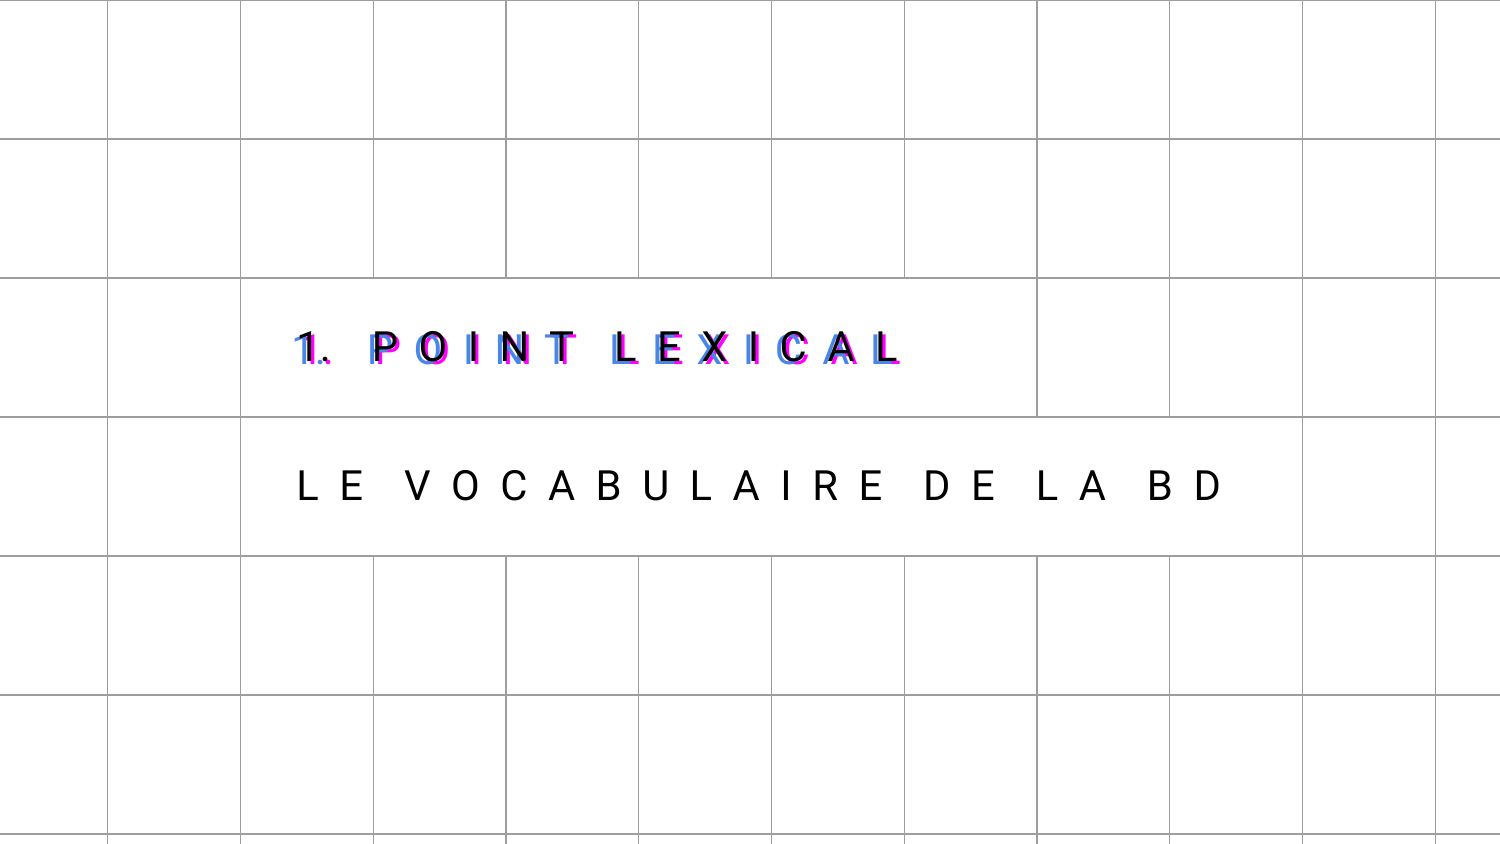

|  |  |  |  |  |  |  |  |  |  |  |  |
| --- | --- | --- | --- | --- | --- | --- | --- | --- | --- | --- | --- |
|  |  |  |  |  |  |  |  |  |  |  |  |
|  |  | 1. P O I N T L E X I C A L |  |  |  |  |  |  |  |  |  |
|  |  | L E V O C A B U L A I R E D E L A B D |  |  |  |  |  |  |  |  |  |
|  |  |  |  |  |  |  |  |  |  |  |  |
|  |  |  |  |  |  |  |  |  |  |  |  |
|  |  |  |  |  |  |  |  |  |  |  |  |
    1.    P  O  I  N  T    L  E  X  I  C  A  L
    1.    P  O  I  N  T    L  E  X  I  C  A  L